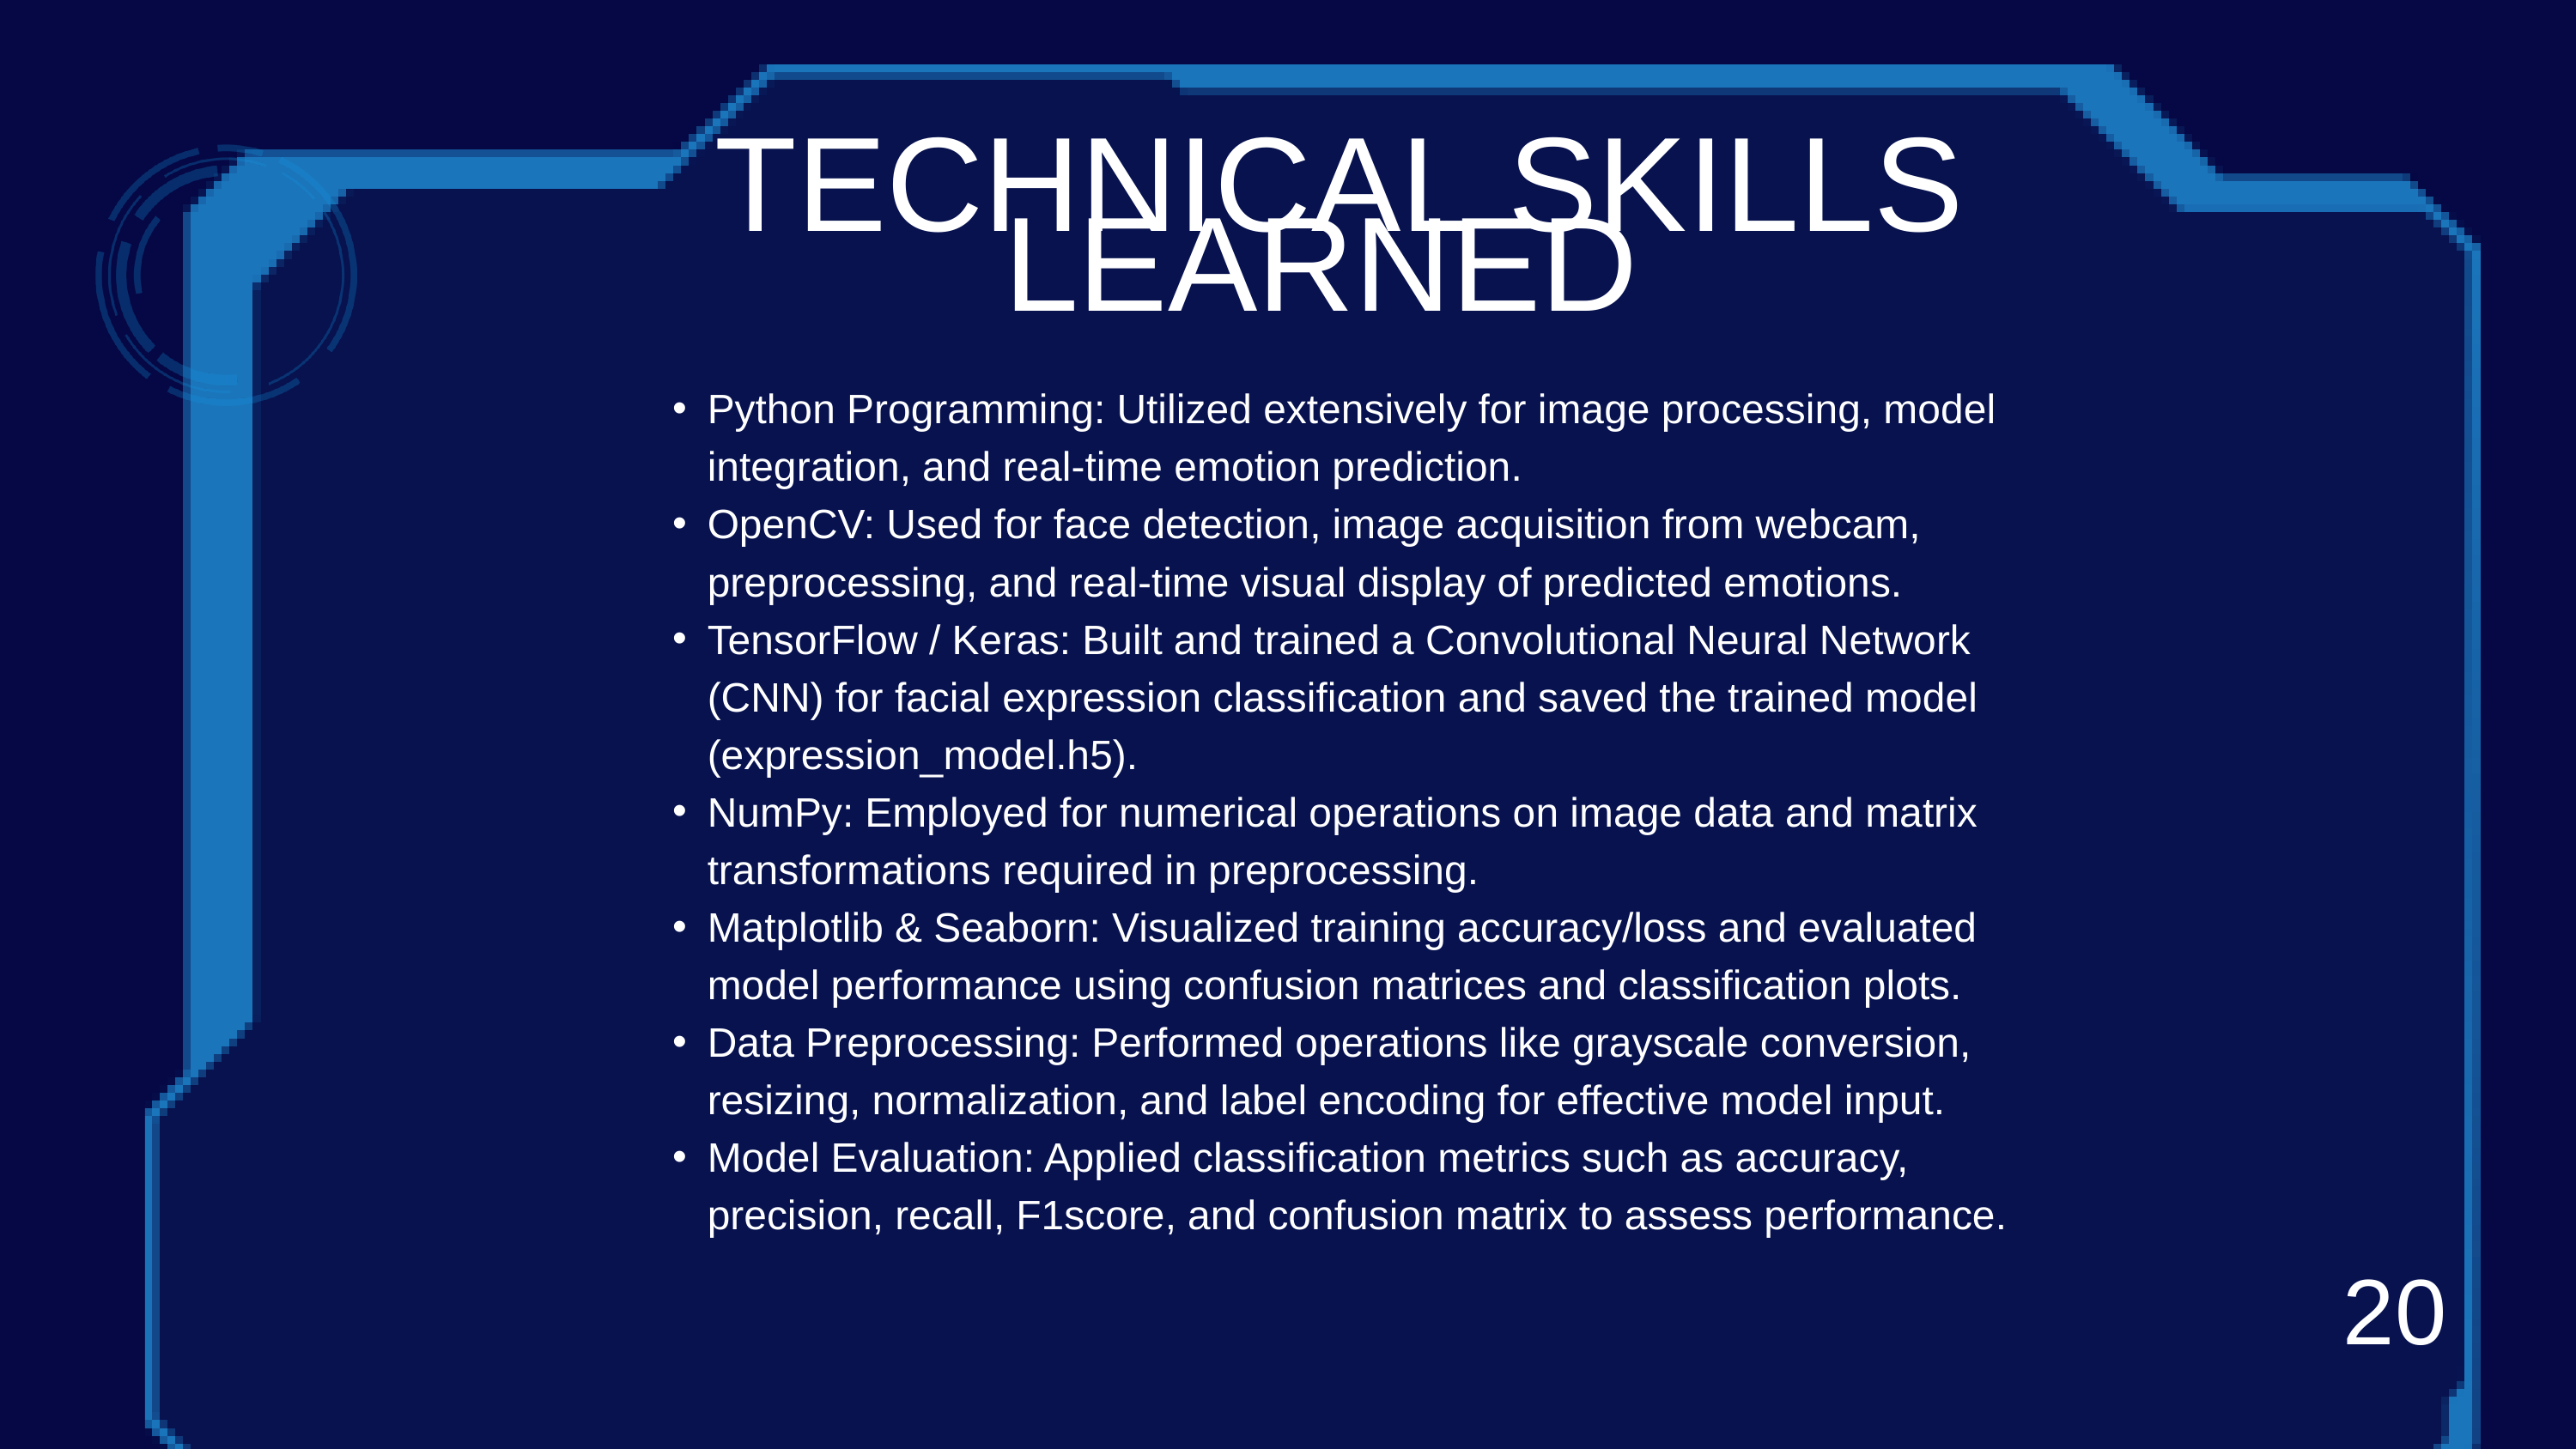

TECHNICAL SKILLS LEARNED
Python Programming: Utilized extensively for image processing, model integration, and real-time emotion prediction.
OpenCV: Used for face detection, image acquisition from webcam, preprocessing, and real-time visual display of predicted emotions.
TensorFlow / Keras: Built and trained a Convolutional Neural Network (CNN) for facial expression classification and saved the trained model (expression_model.h5).
NumPy: Employed for numerical operations on image data and matrix transformations required in preprocessing.
Matplotlib & Seaborn: Visualized training accuracy/loss and evaluated model performance using confusion matrices and classification plots.
Data Preprocessing: Performed operations like grayscale conversion, resizing, normalization, and label encoding for effective model input.
Model Evaluation: Applied classification metrics such as accuracy, precision, recall, F1score, and confusion matrix to assess performance.

20